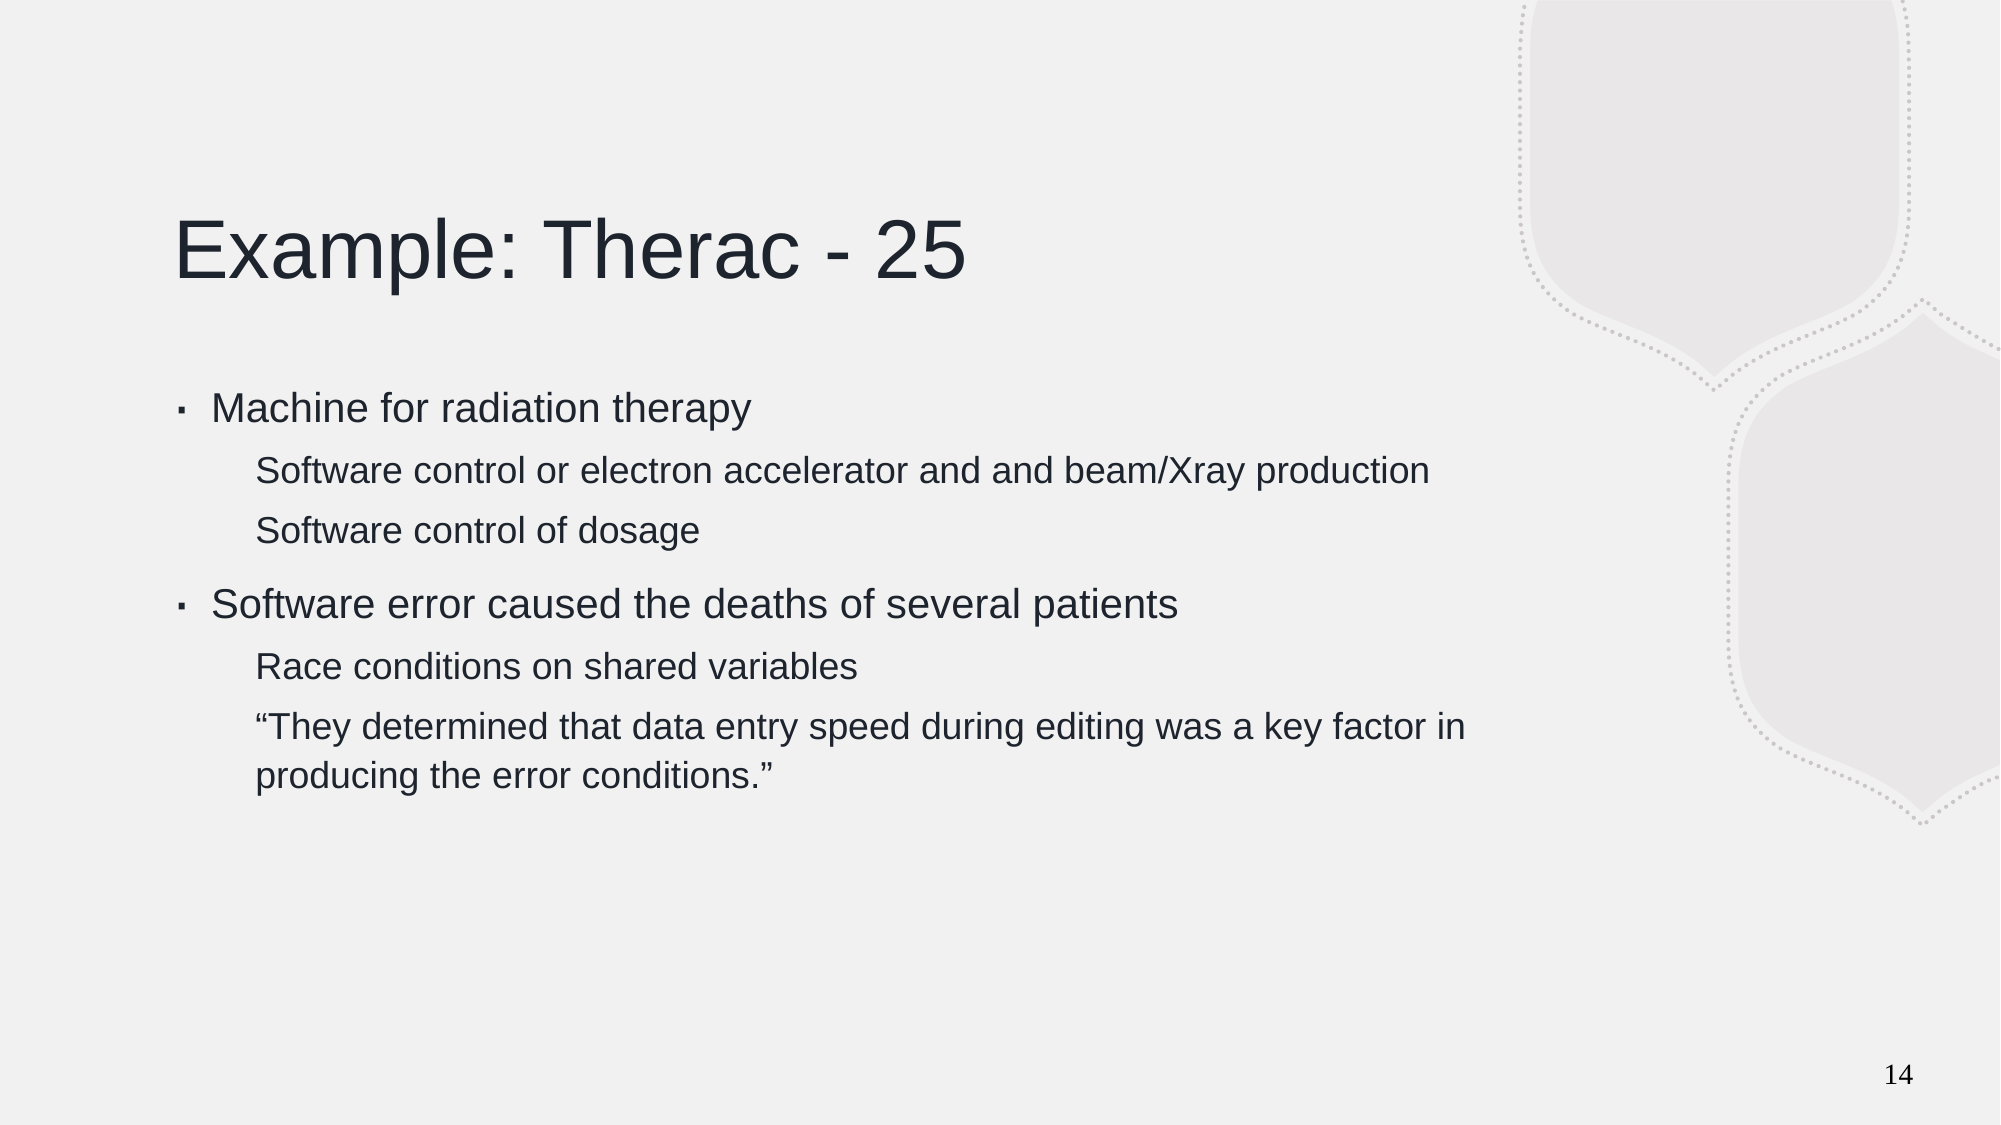

# Example: Therac - 25
Machine for radiation therapy
Software control or electron accelerator and and beam/Xray production
Software control of dosage
Software error caused the deaths of several patients
Race conditions on shared variables
“They determined that data entry speed during editing was a key factor in producing the error conditions.”
14